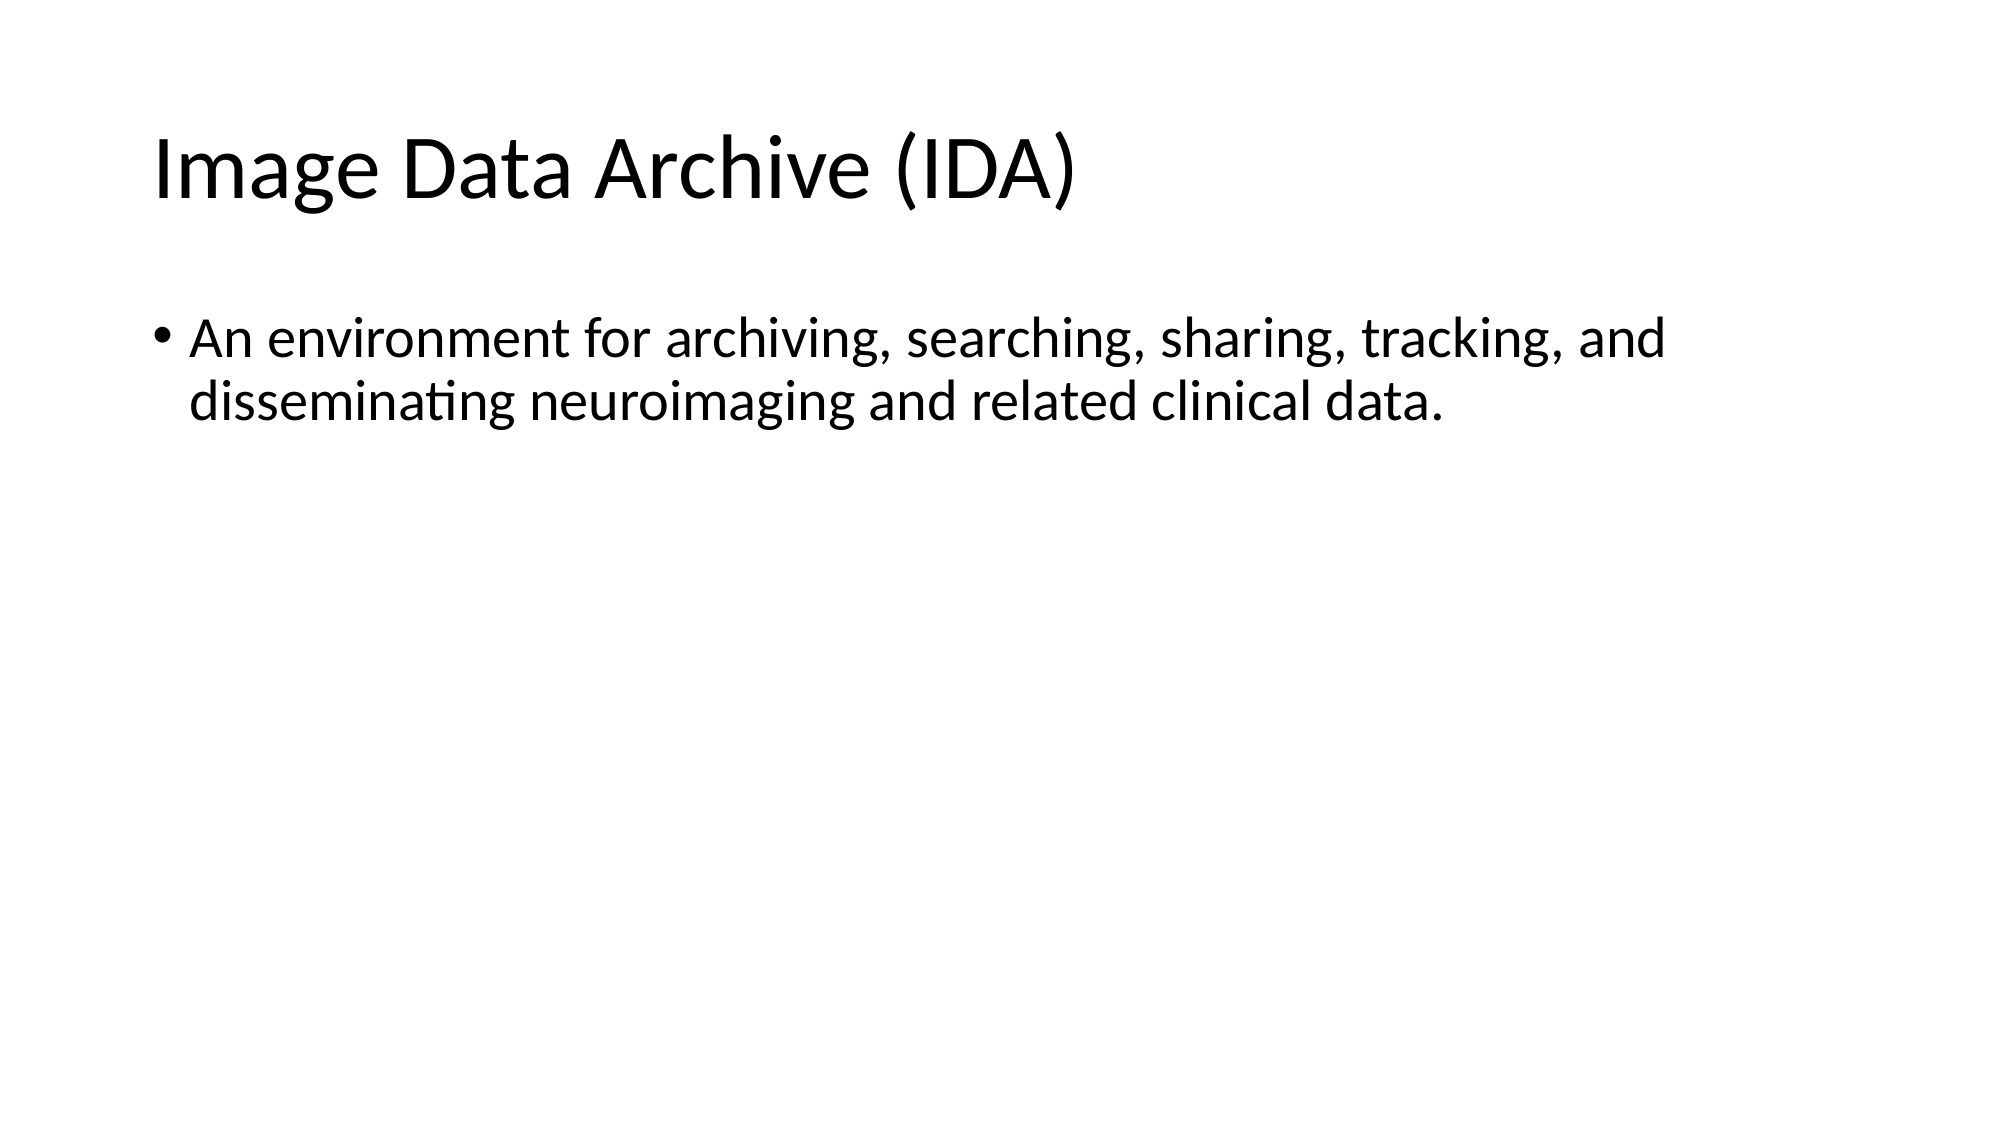

# Image Data Archive (IDA)
An environment for archiving, searching, sharing, tracking, and disseminating neuroimaging and related clinical data.